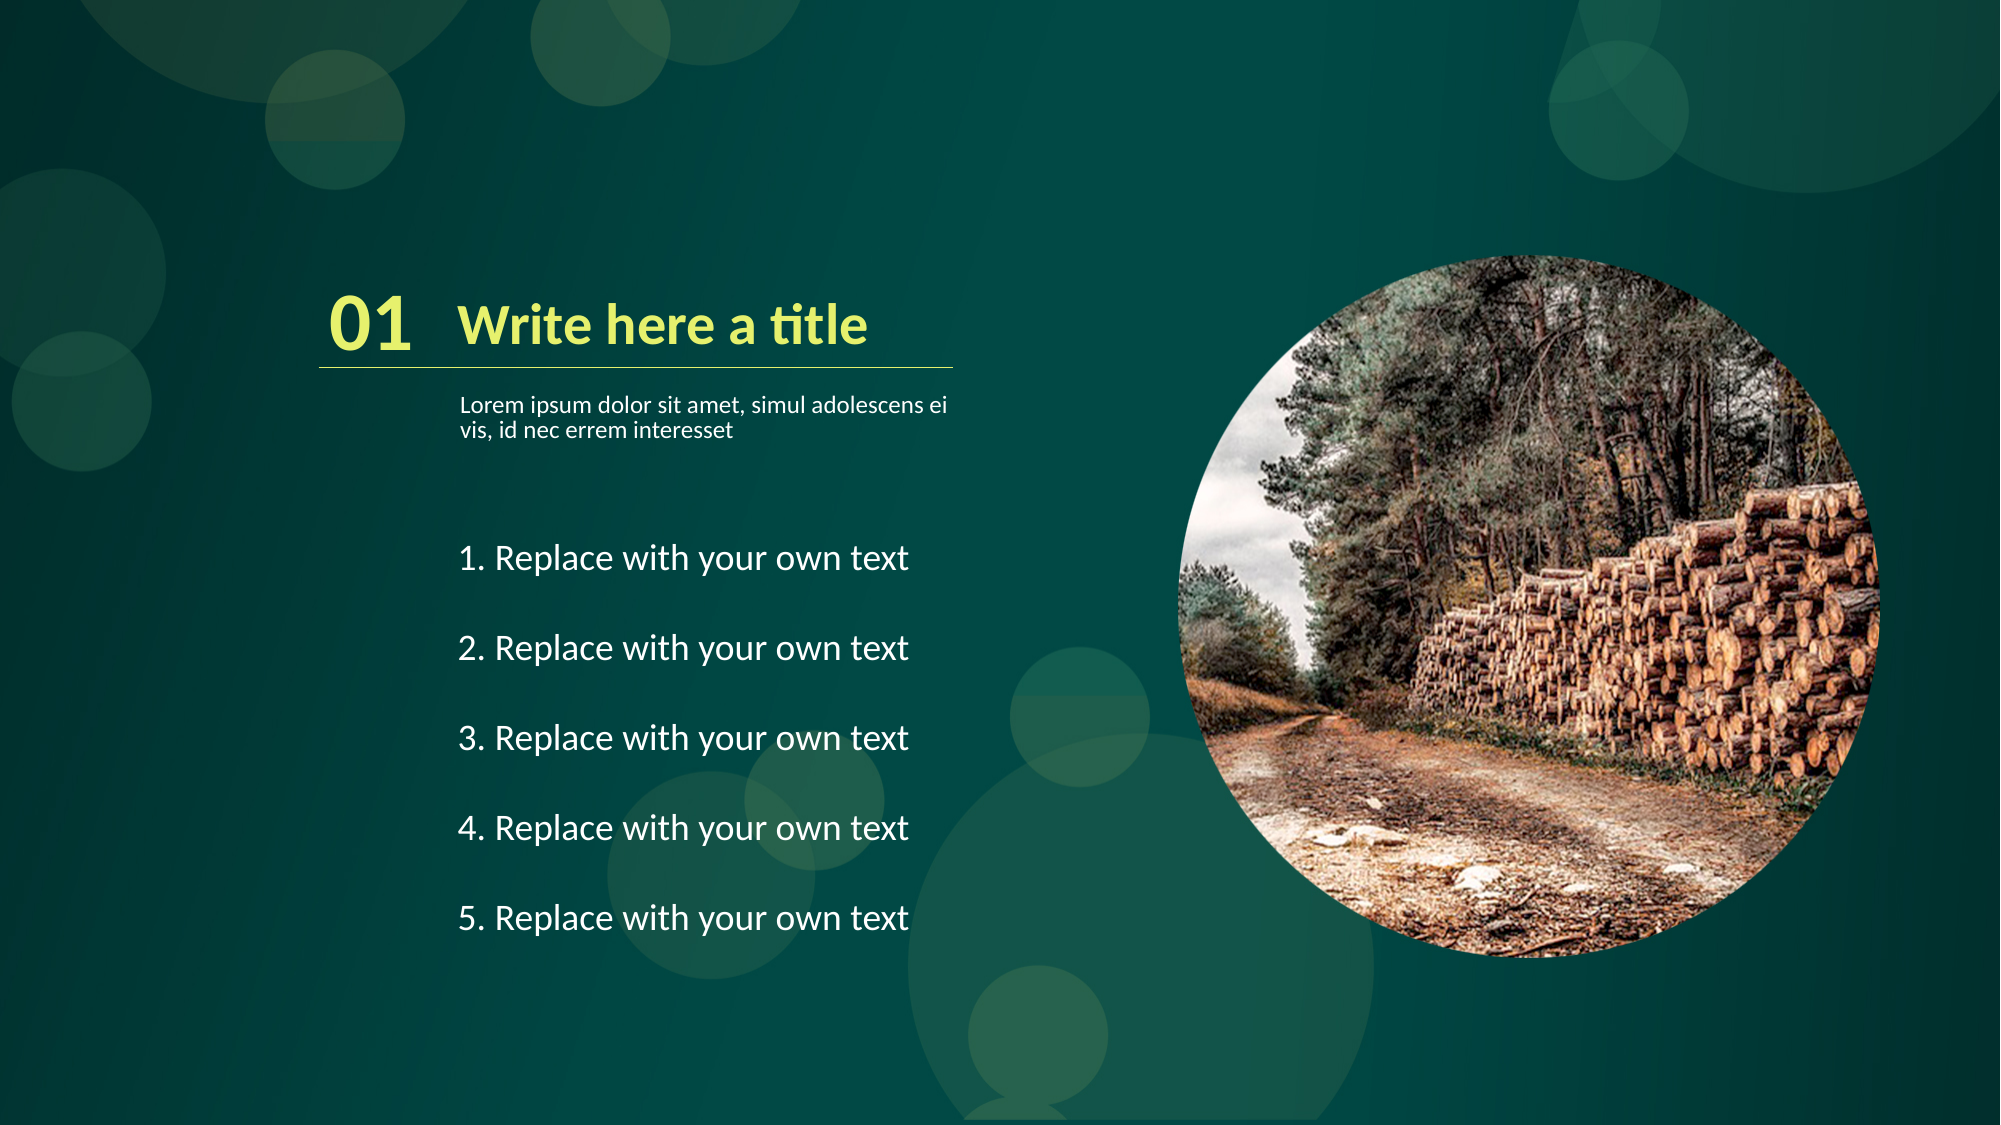

01
Write here a title
Lorem ipsum dolor sit amet, simul adolescens ei vis, id nec errem interesset
 Replace with your own text
 Replace with your own text
 Replace with your own text
 Replace with your own text
 Replace with your own text